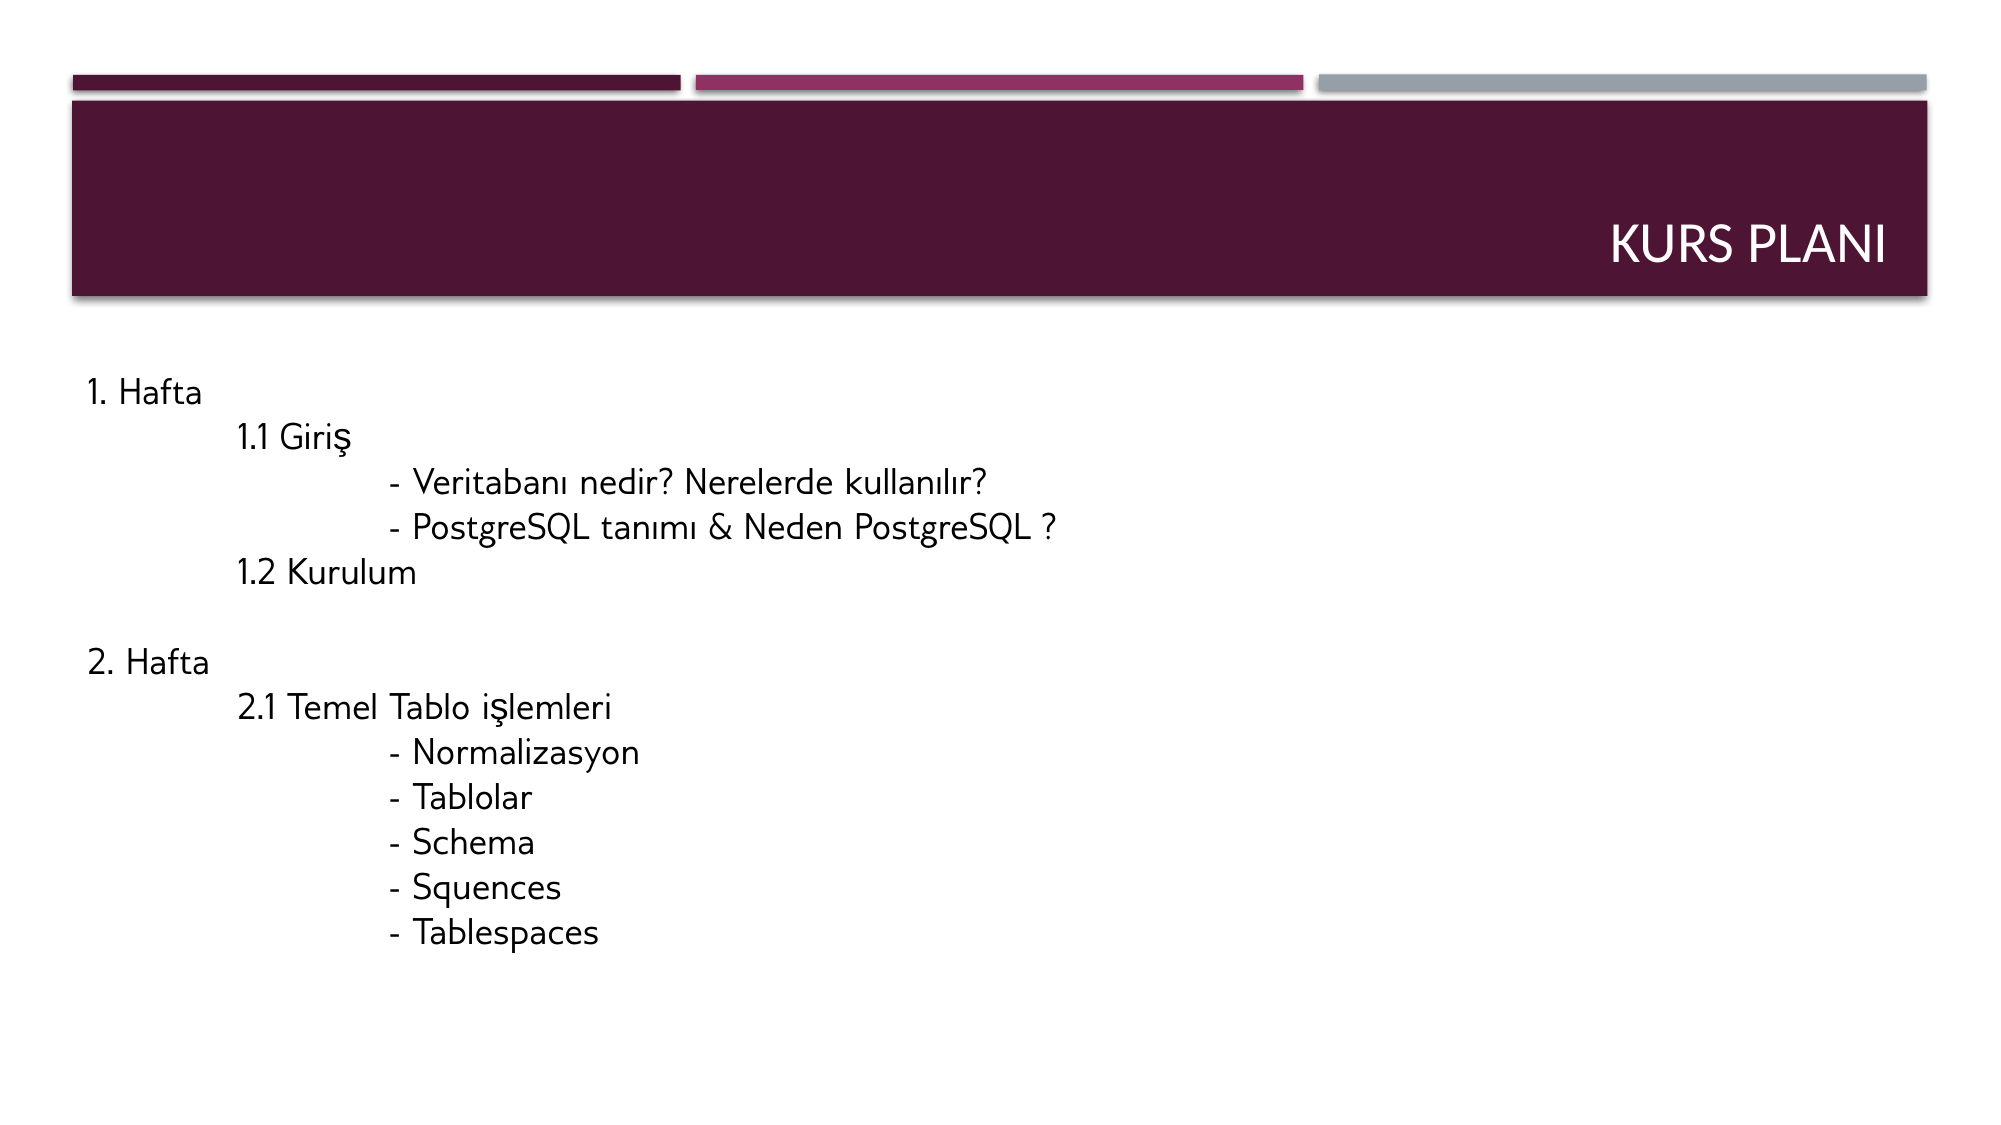

# Kurs planı
1. Hafta
	1.1 Giriş
		- Veritabanı nedir? Nerelerde kullanılır?
		- PostgreSQL tanımı & Neden PostgreSQL ?
	1.2 Kurulum

2. Hafta
	2.1 Temel Tablo işlemleri
		- Normalizasyon
		- Tablolar
		- Schema
		- Squences
		- Tablespaces